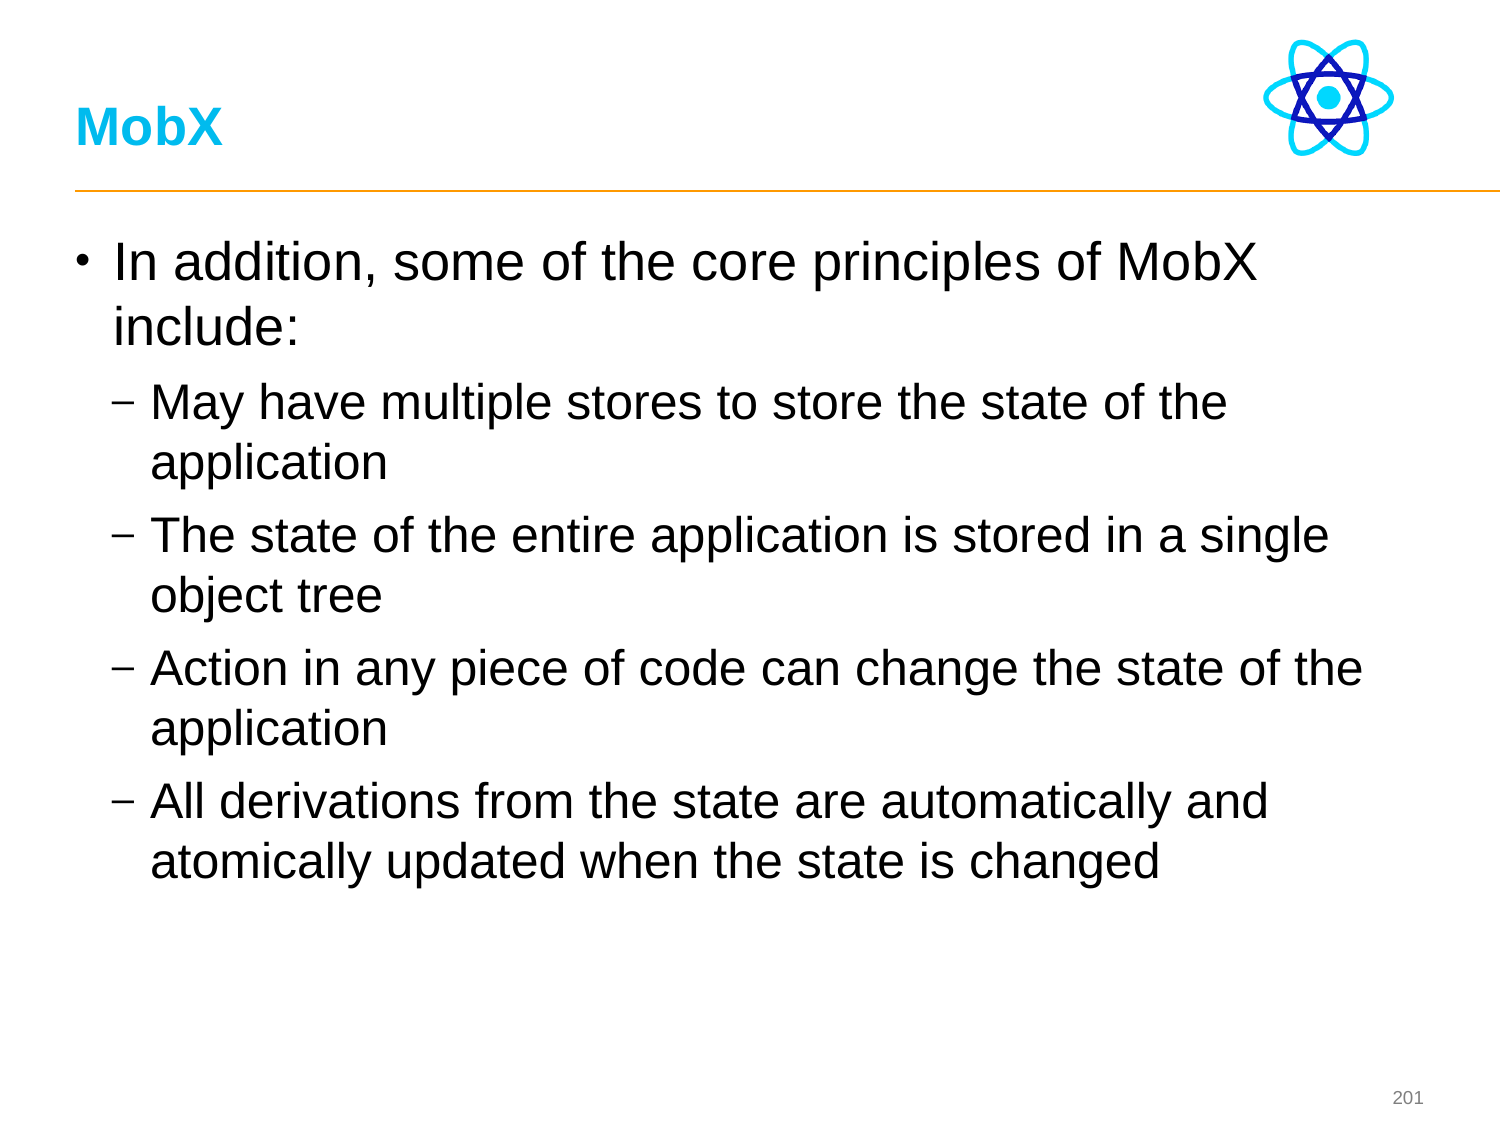

# MobX
In addition, some of the core principles of MobX include:
May have multiple stores to store the state of the application
The state of the entire application is stored in a single object tree
Action in any piece of code can change the state of the application
All derivations from the state are automatically and atomically updated when the state is changed